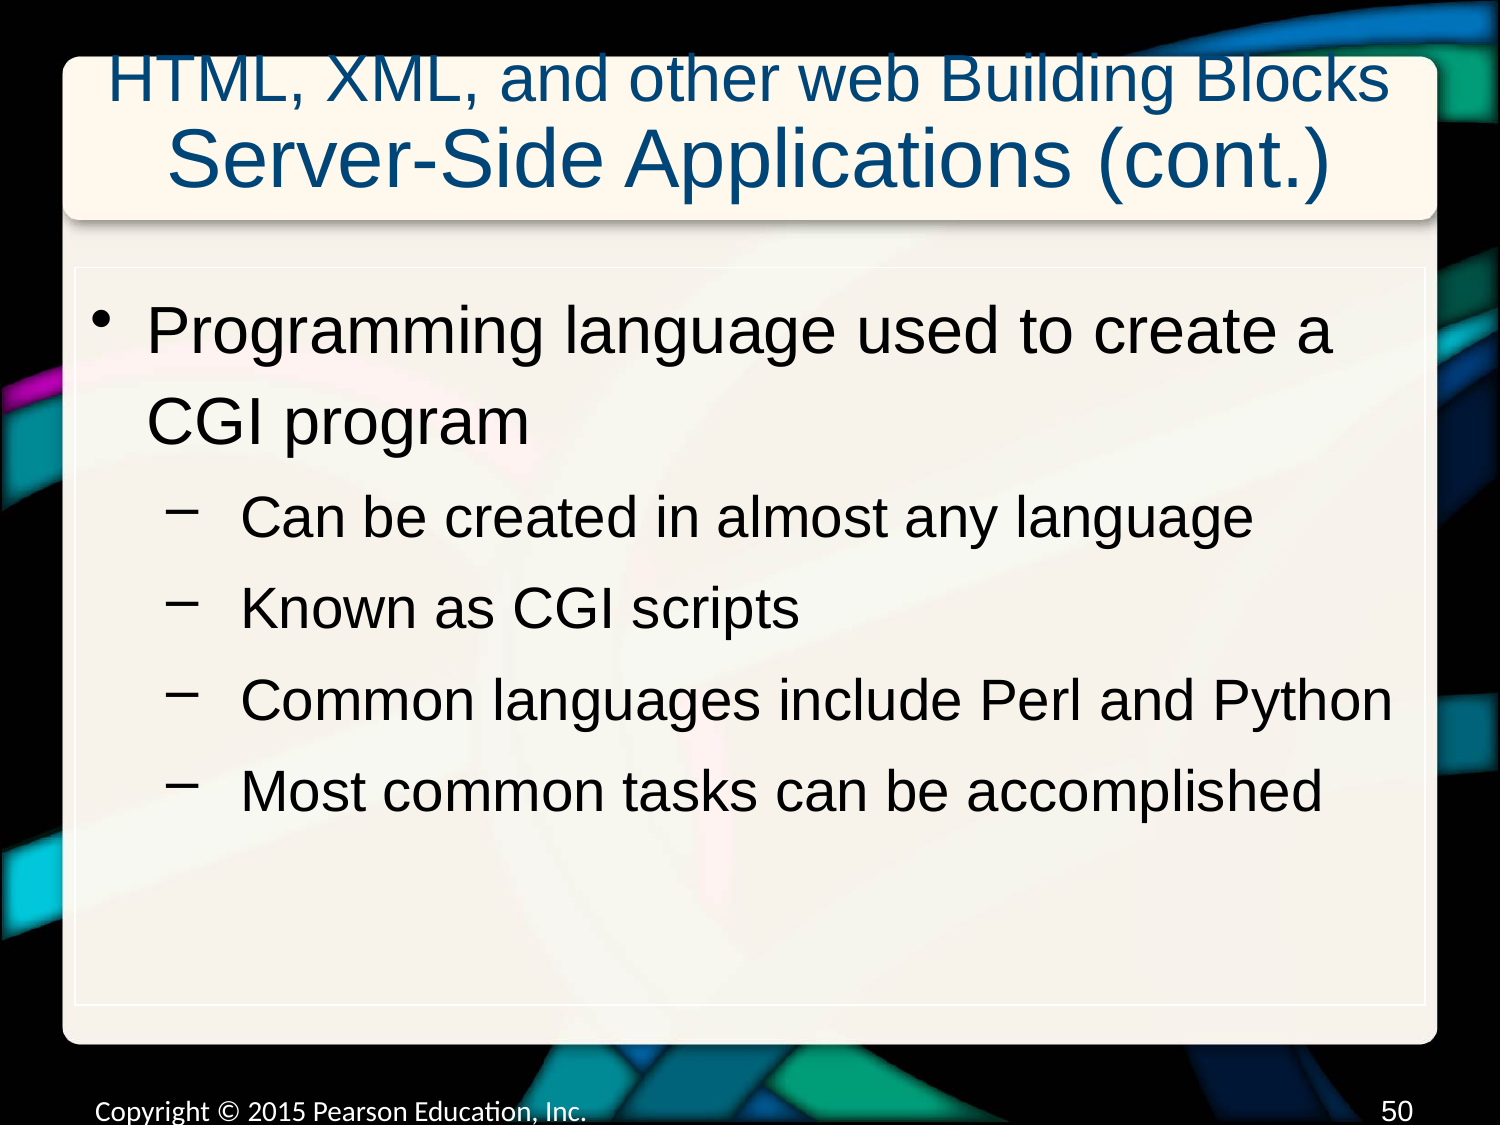

# HTML, XML, and other web Building Blocks Server-Side Applications (cont.)
Programming language used to create a CGI program
Can be created in almost any language
Known as CGI scripts
Common languages include Perl and Python
Most common tasks can be accomplished
Copyright © 2015 Pearson Education, Inc.
50